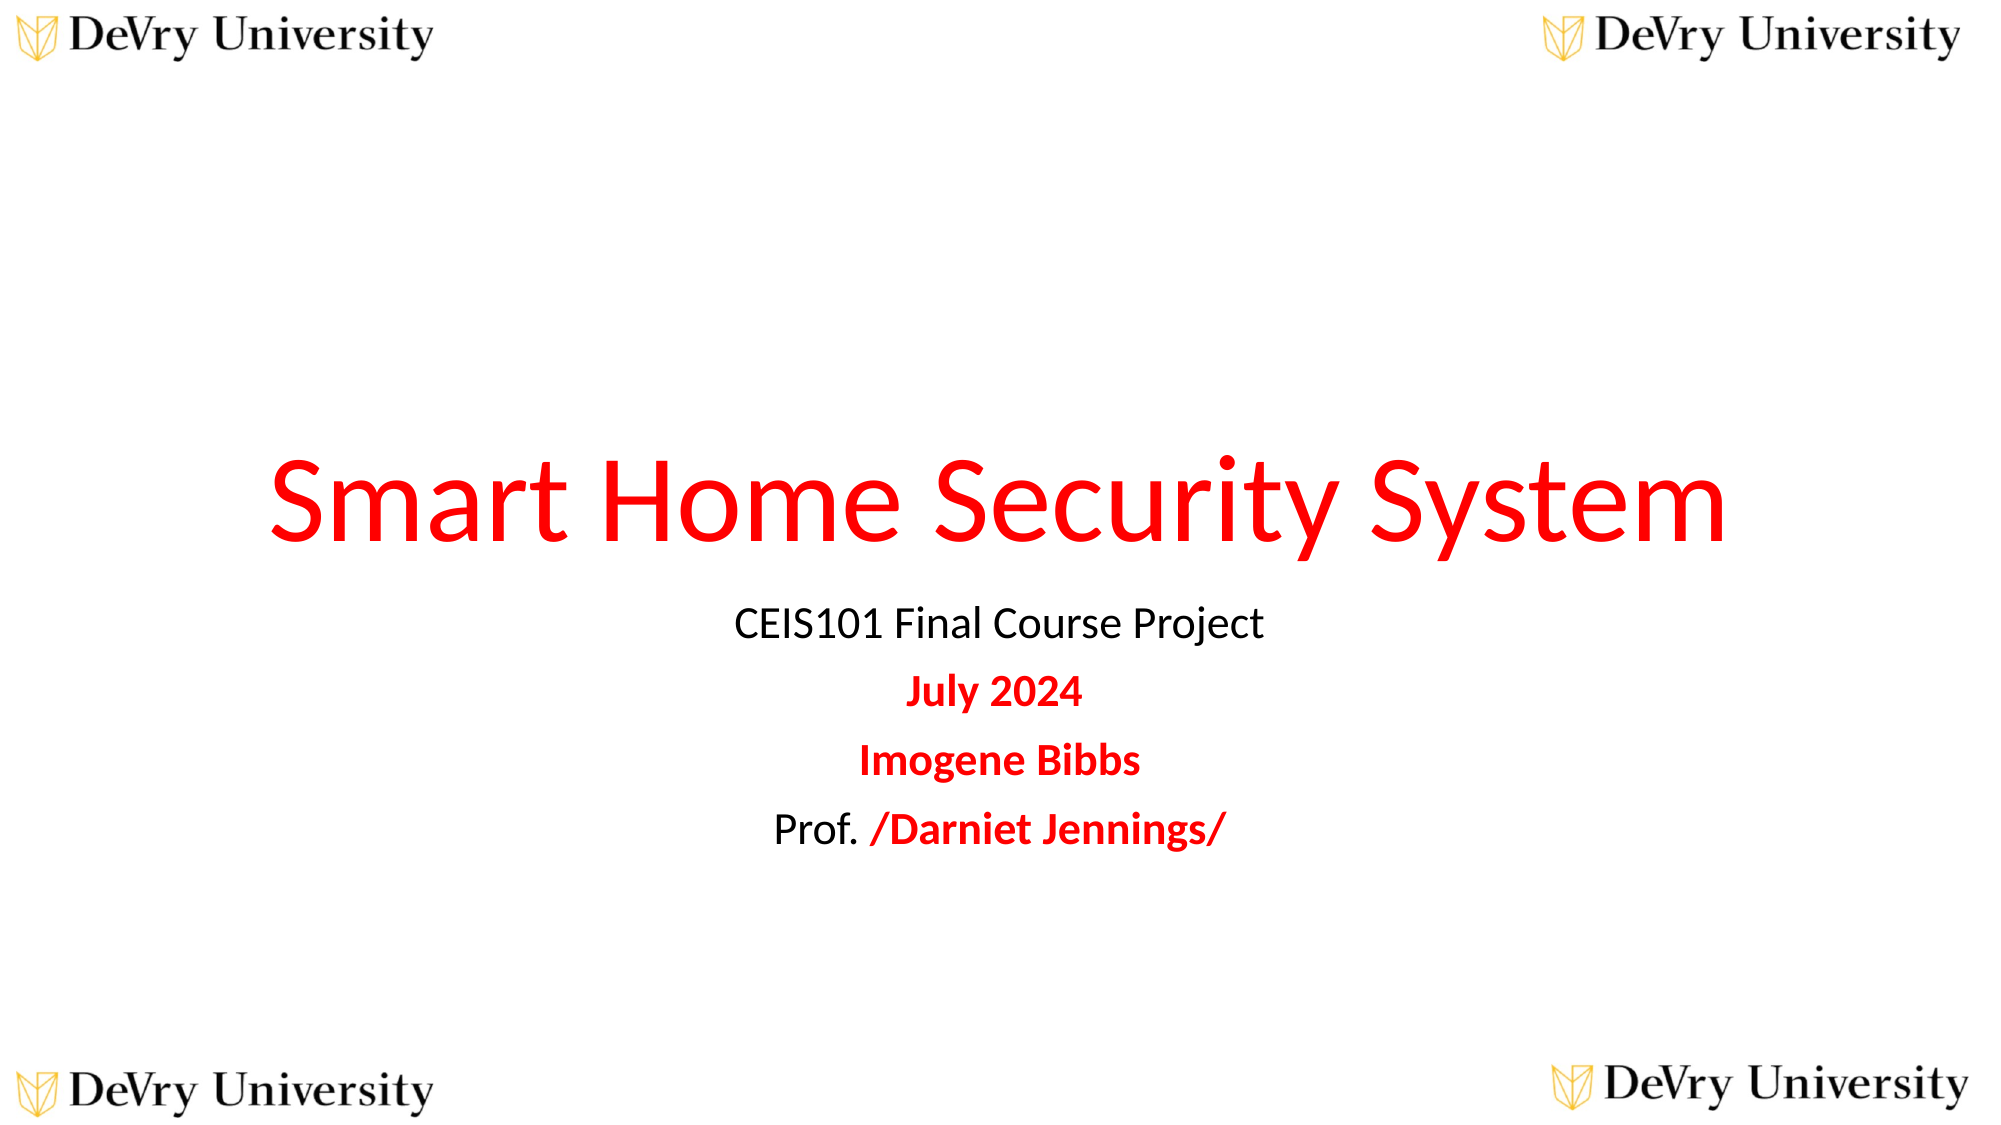

# Smart Home Security System
CEIS101 Final Course Project
July 2024
Imogene Bibbs
Prof. /Darniet Jennings/